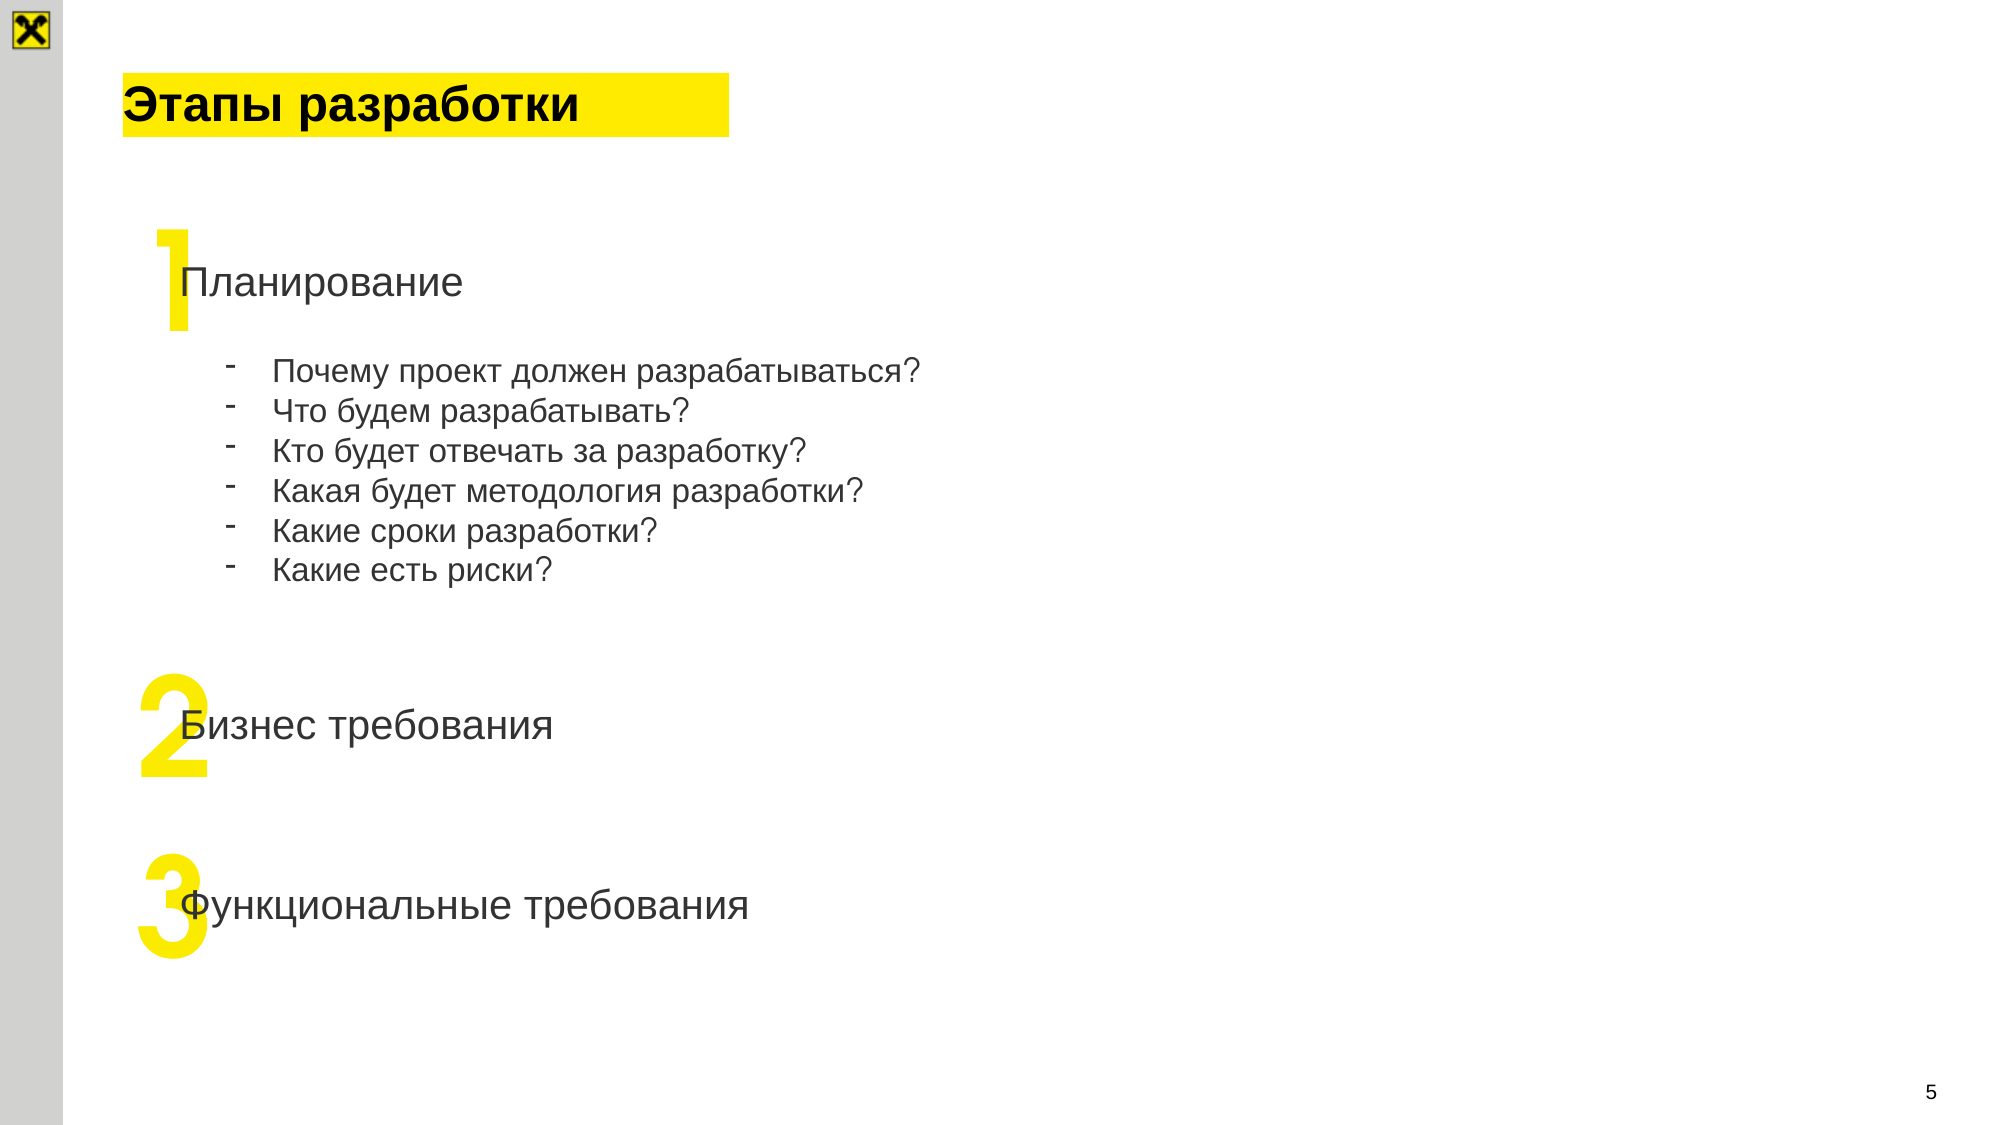

# Этапы разработки
1
Планирование
Почему проект должен разрабатываться?
Что будем разрабатывать?
Кто будет отвечать за разработку?
Какая будет методология разработки?
Какие сроки разработки?
Какие есть риски?
2
Бизнес требования
3
Функциональные требования
5